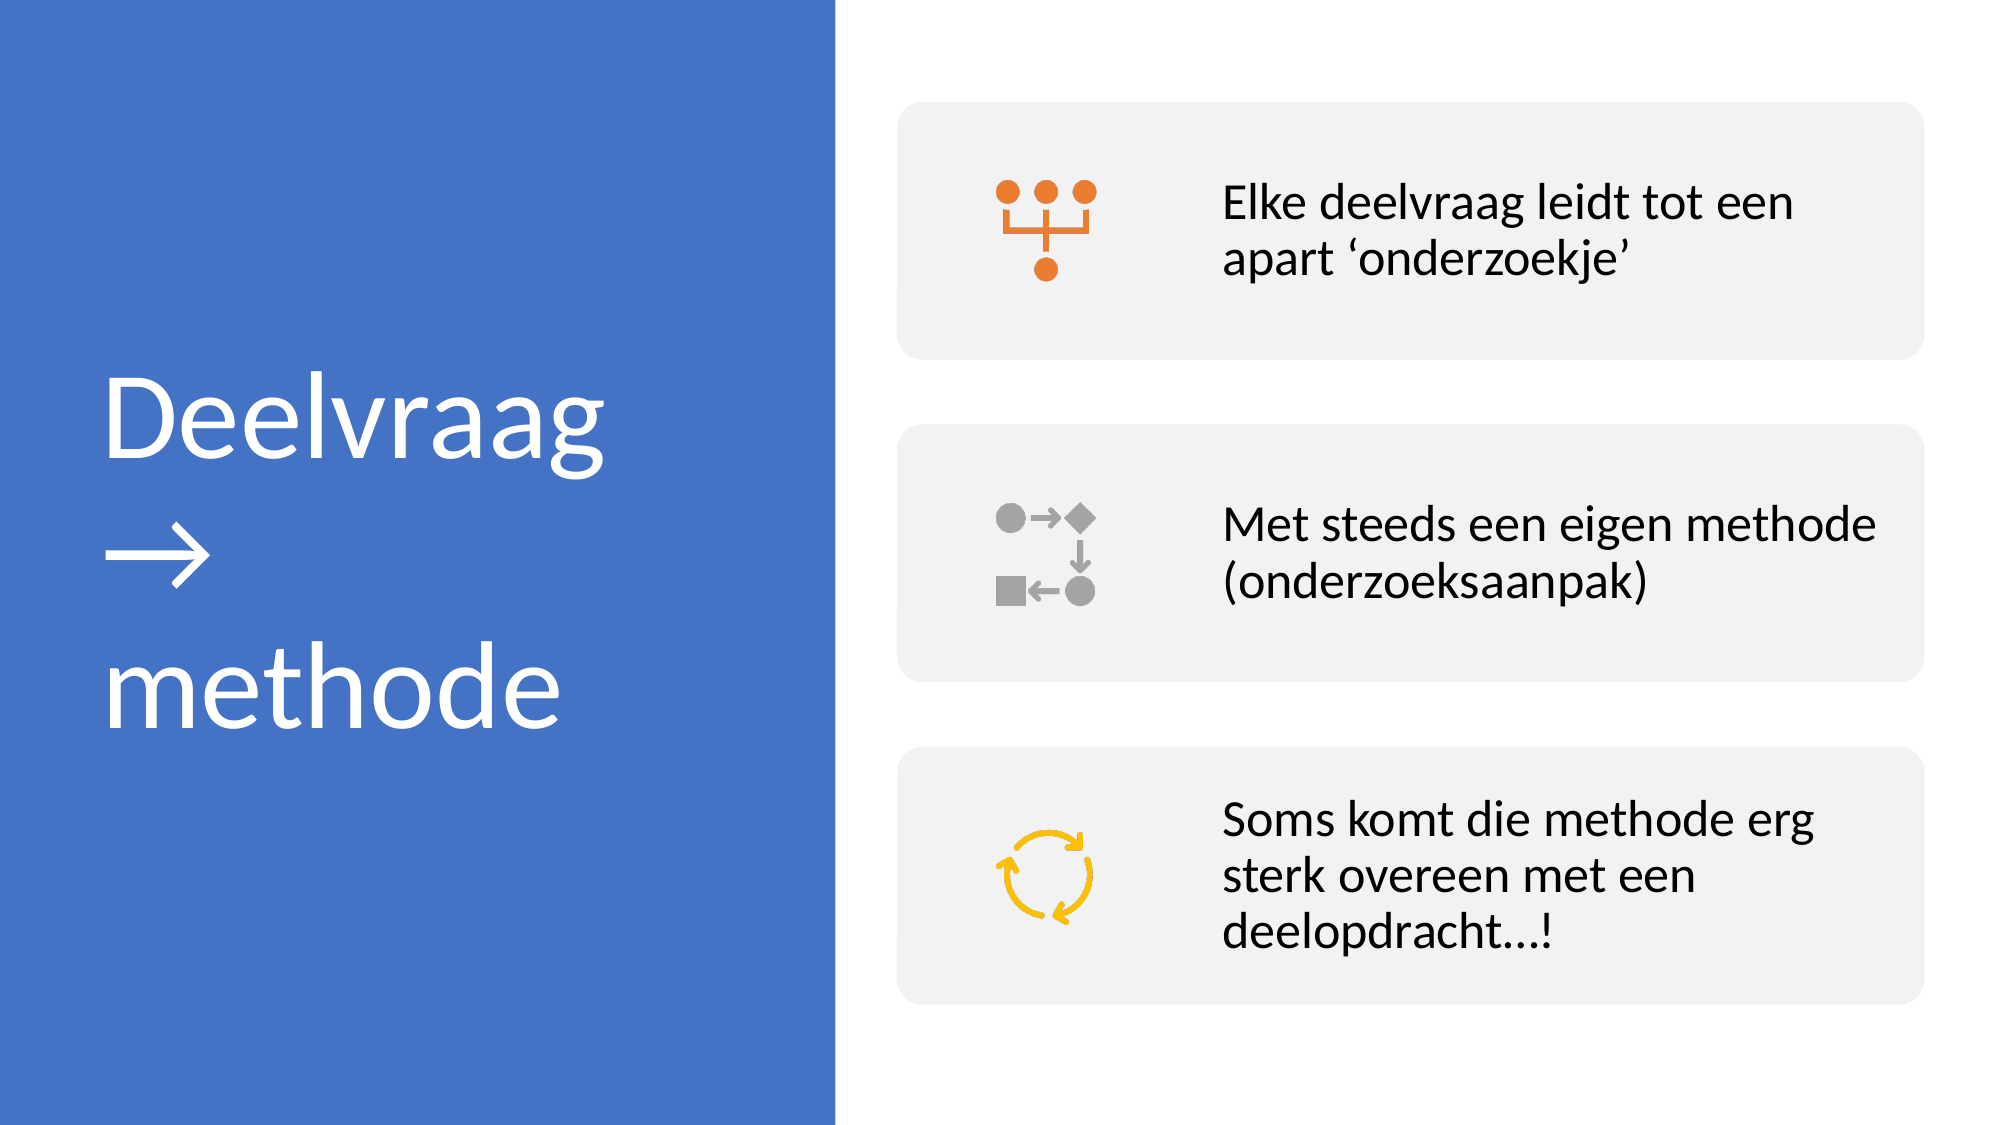

# Deelvraag → methode
Elke deelvraag leidt tot een apart ‘onderzoekje’
Met steeds een eigen methode (onderzoeksaanpak)
Soms komt die methode erg sterk overeen met een deelopdracht…!